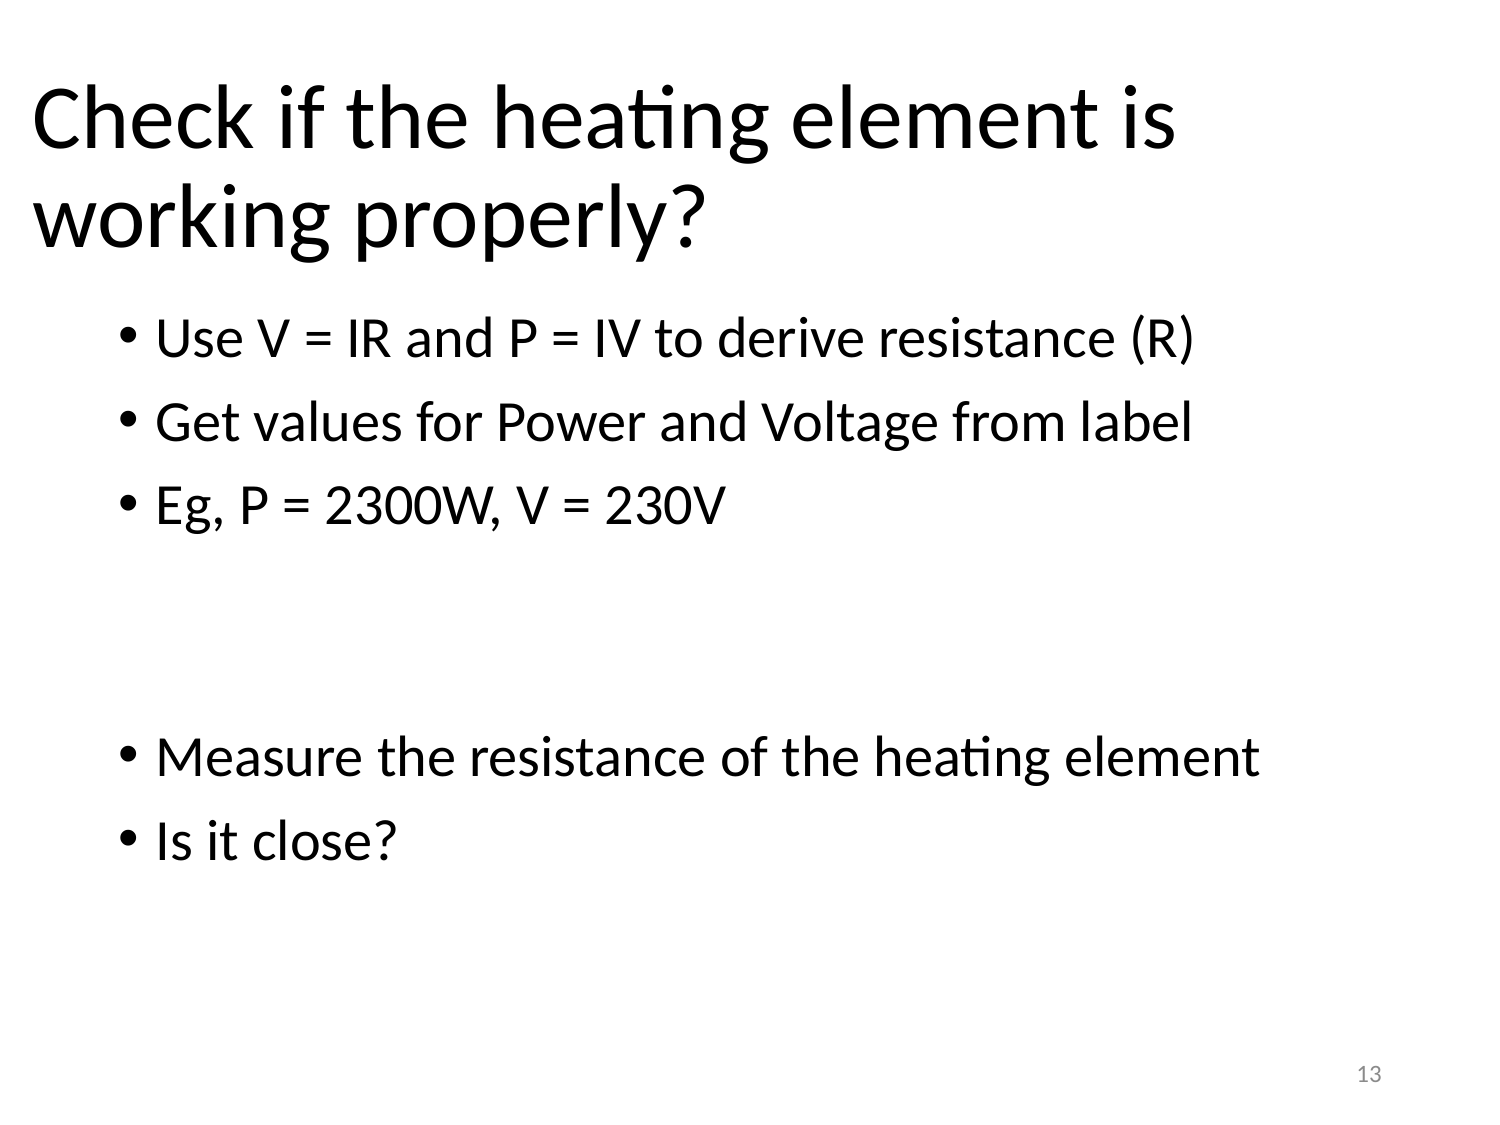

# Check if the heating element is working properly?
Use V = IR and P = IV to derive resistance (R)
Get values for Power and Voltage from label
Eg, P = 2300W, V = 230V

Measure the resistance of the heating element
Is it close?

13